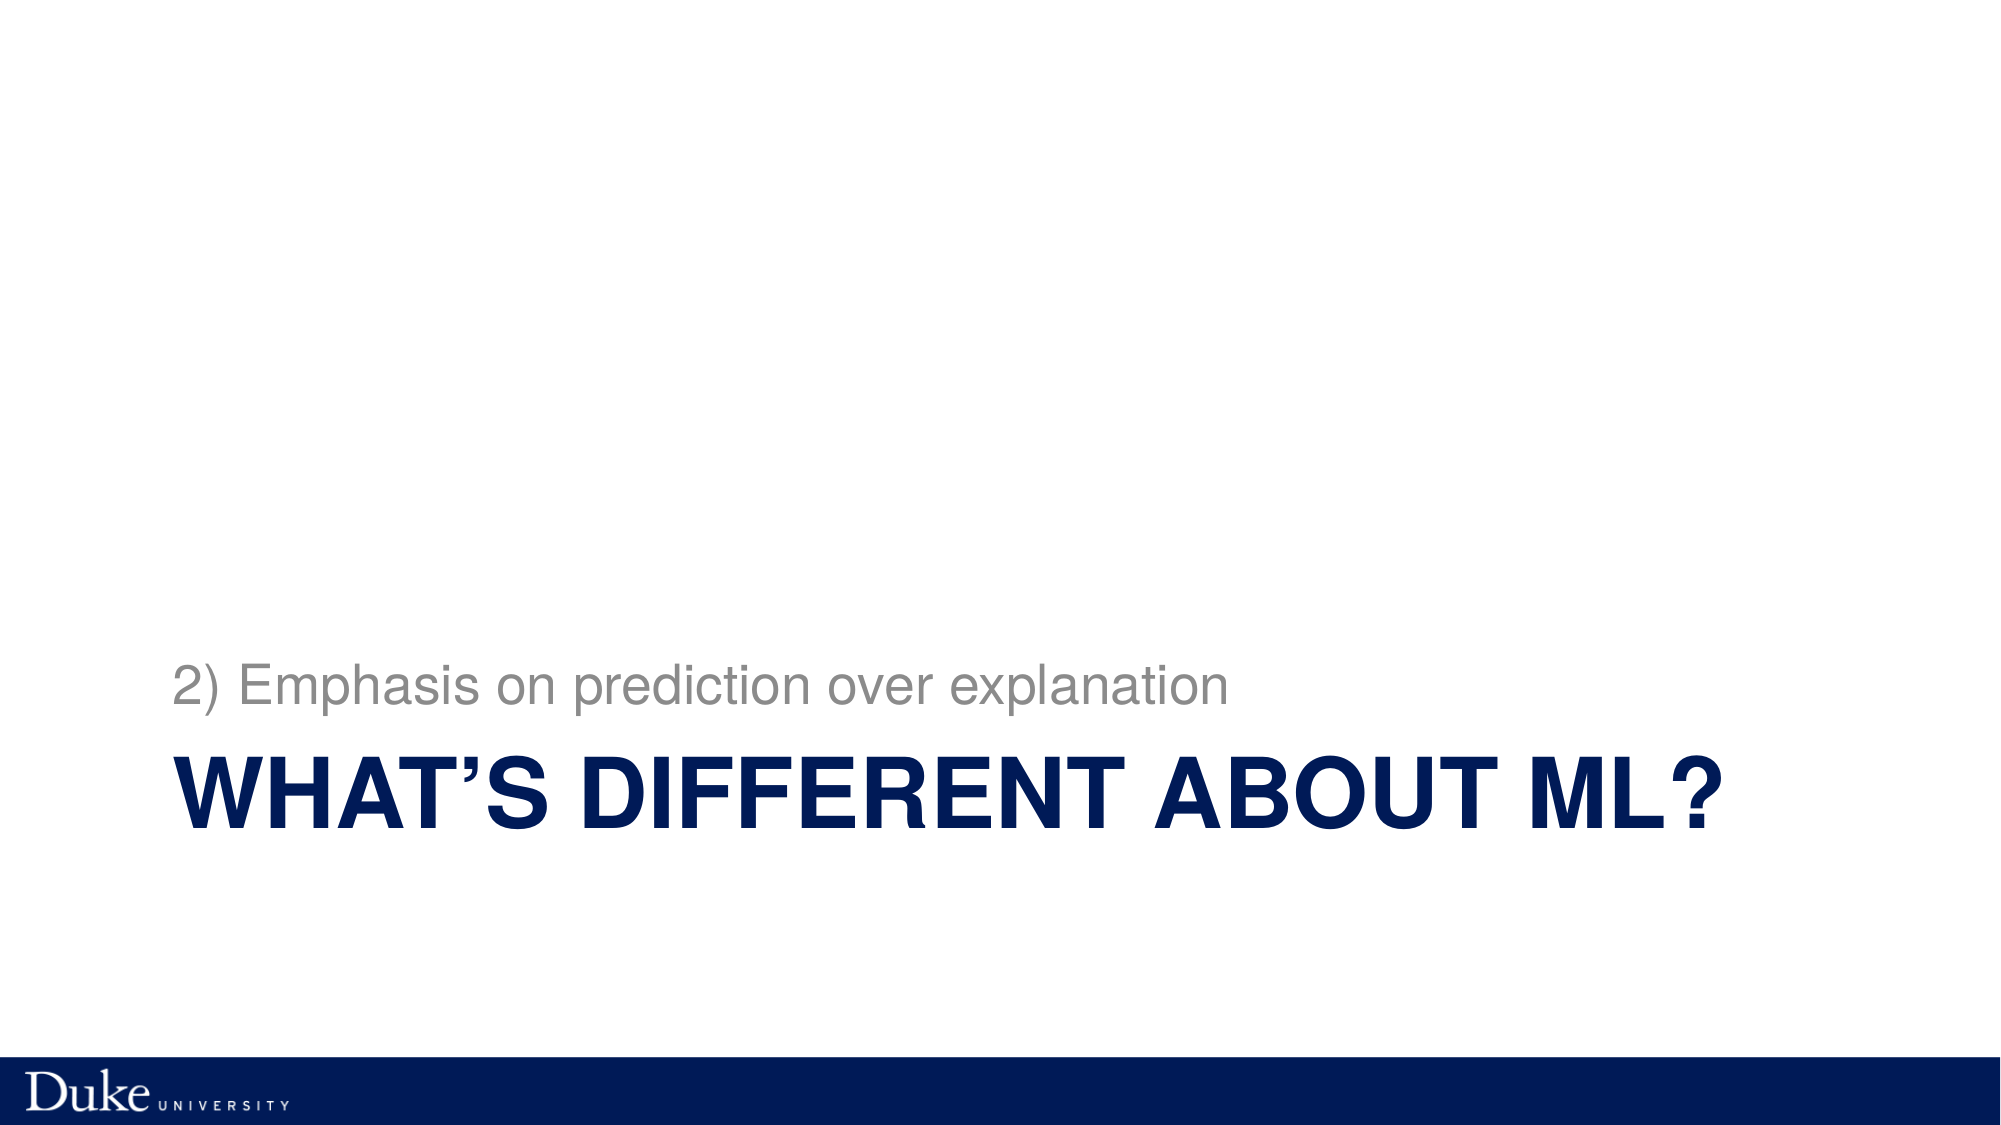

2) Emphasis on prediction over explanation
# What’s different about ML?